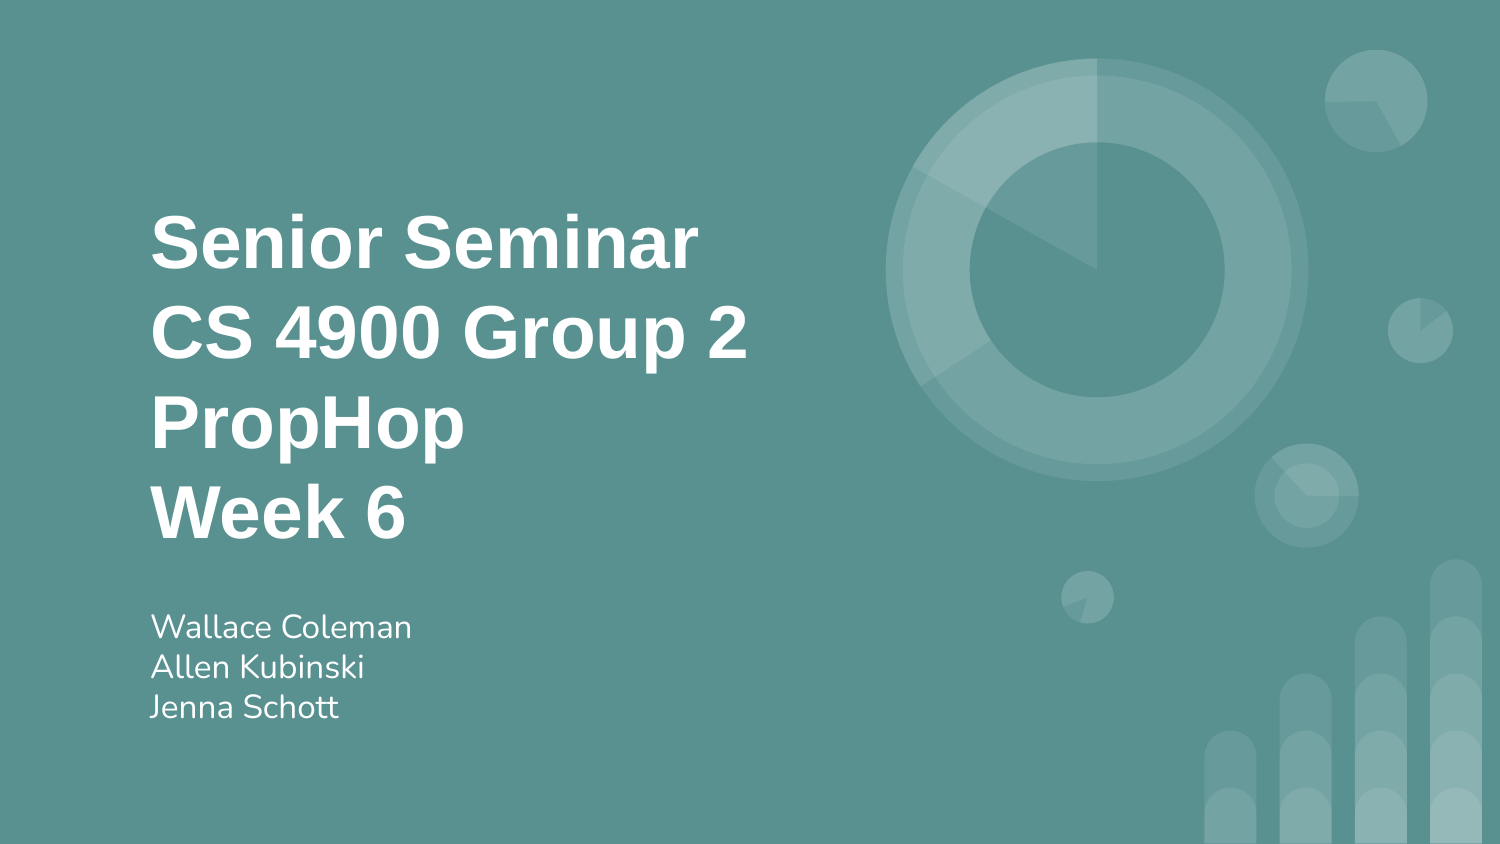

# Senior Seminar
CS 4900 Group 2
PropHop
Week 6

Wallace Coleman
Allen Kubinski
Jenna Schott